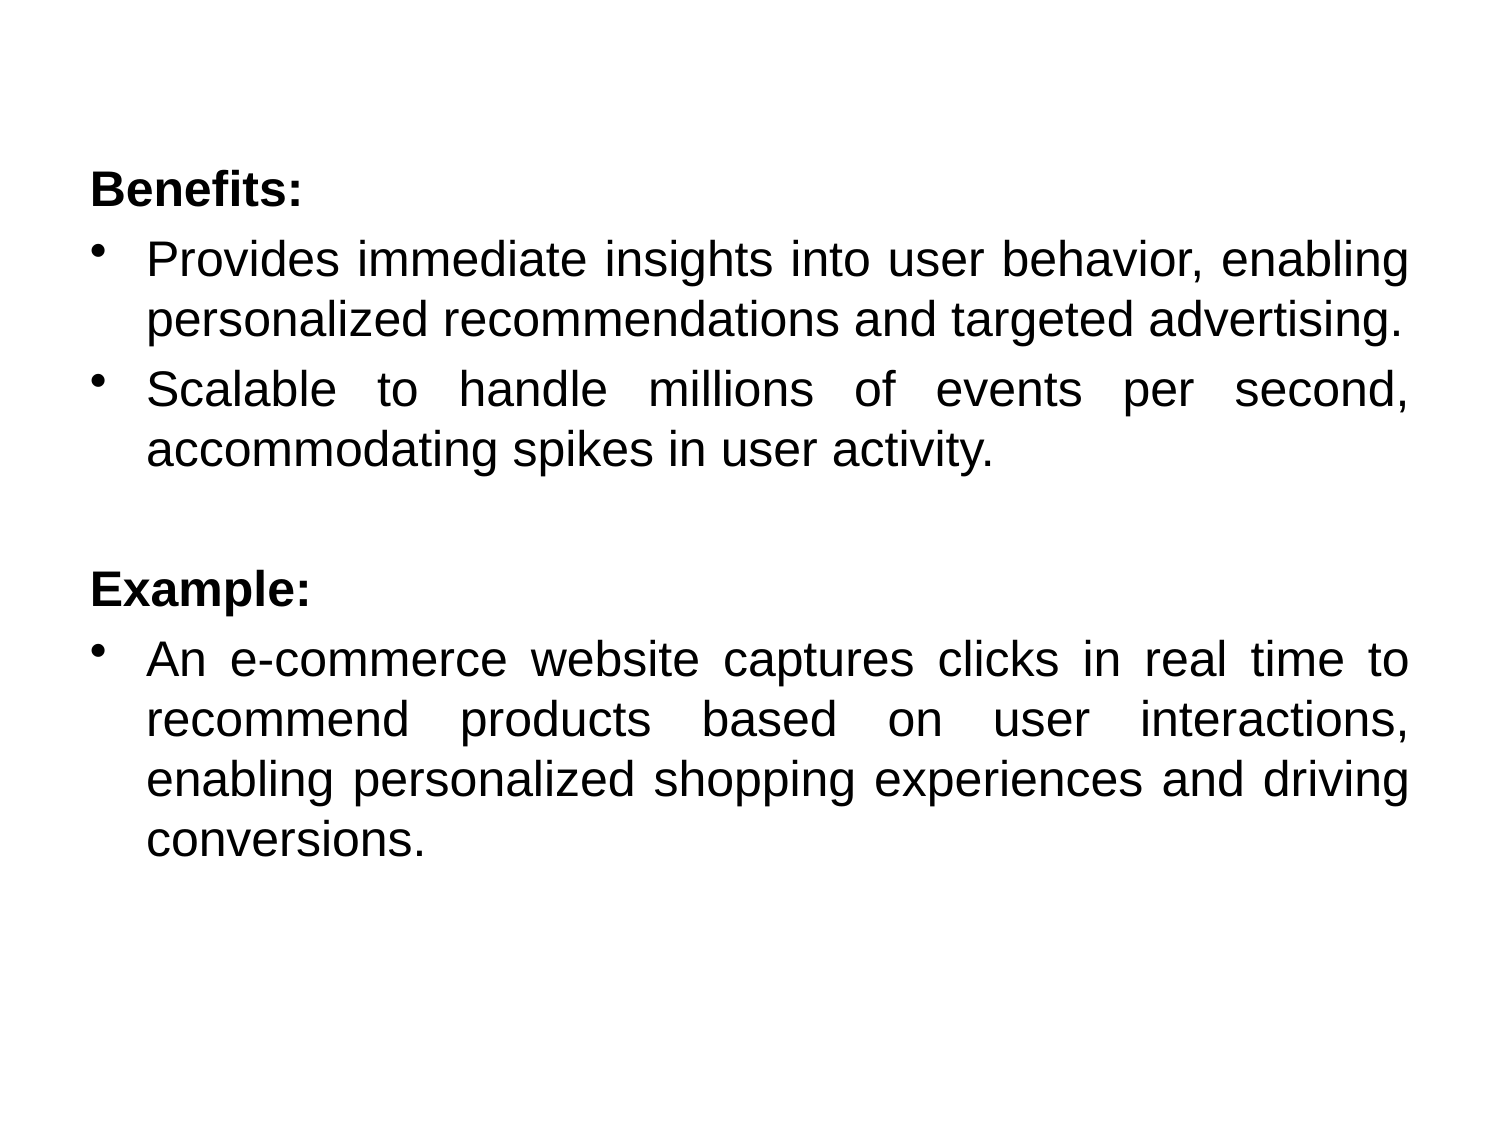

Benefits:
Provides immediate insights into user behavior, enabling personalized recommendations and targeted advertising.
Scalable to handle millions of events per second, accommodating spikes in user activity.

Example:
An e-commerce website captures clicks in real time to recommend products based on user interactions, enabling personalized shopping experiences and driving conversions.